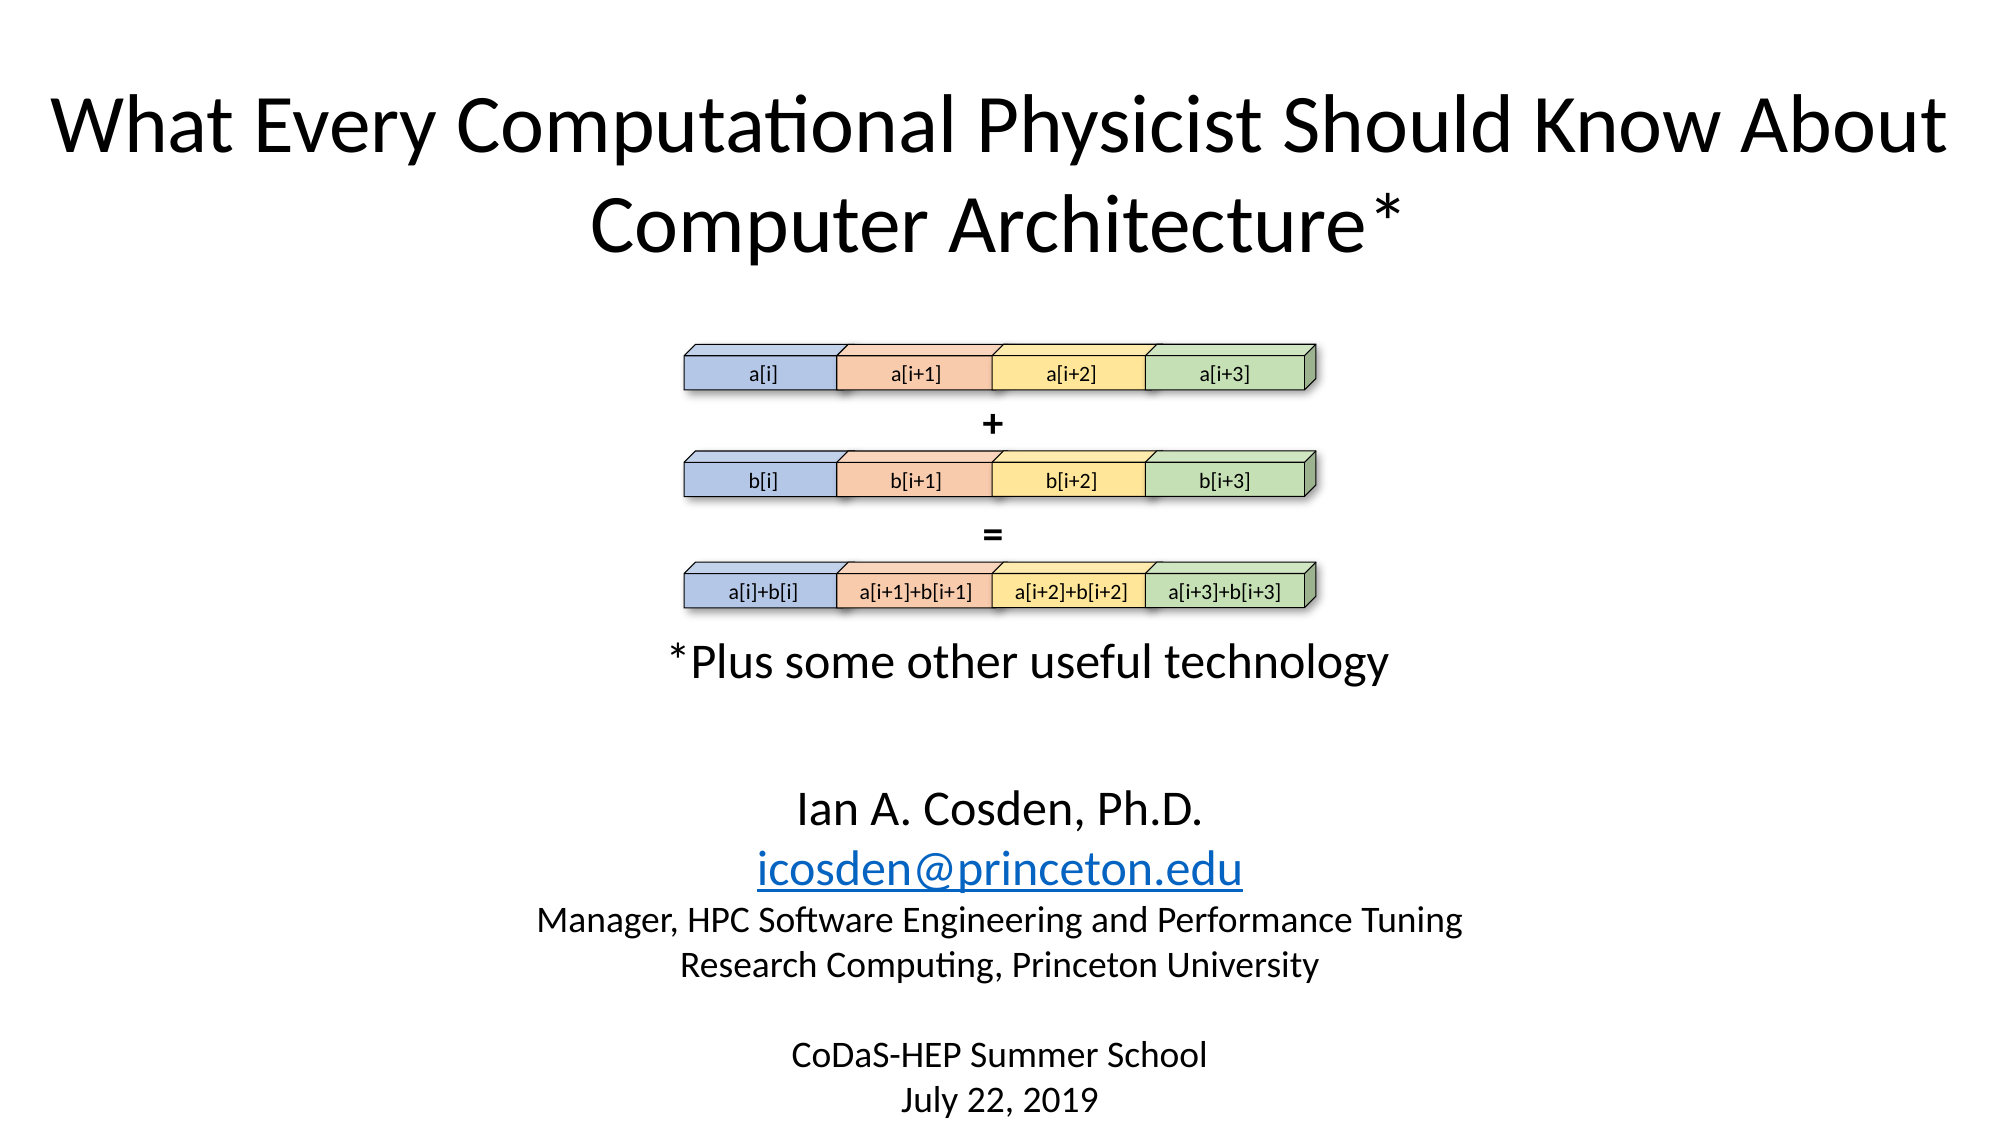

What Every Computational Physicist Should Know About Computer Architecture*
a[i+2]
a[i+3]
a[i]
a[i+1]
+
b[i+2]
b[i+3]
b[i]
b[i+1]
=
a[i+2]+b[i+2]
a[i+3]+b[i+3]
a[i]+b[i]
a[i+1]+b[i+1]
*Plus some other useful technology
Ian A. Cosden, Ph.D.
icosden@princeton.edu
Manager, HPC Software Engineering and Performance Tuning
Research Computing, Princeton University

CoDaS-HEP Summer School
July 22, 2019